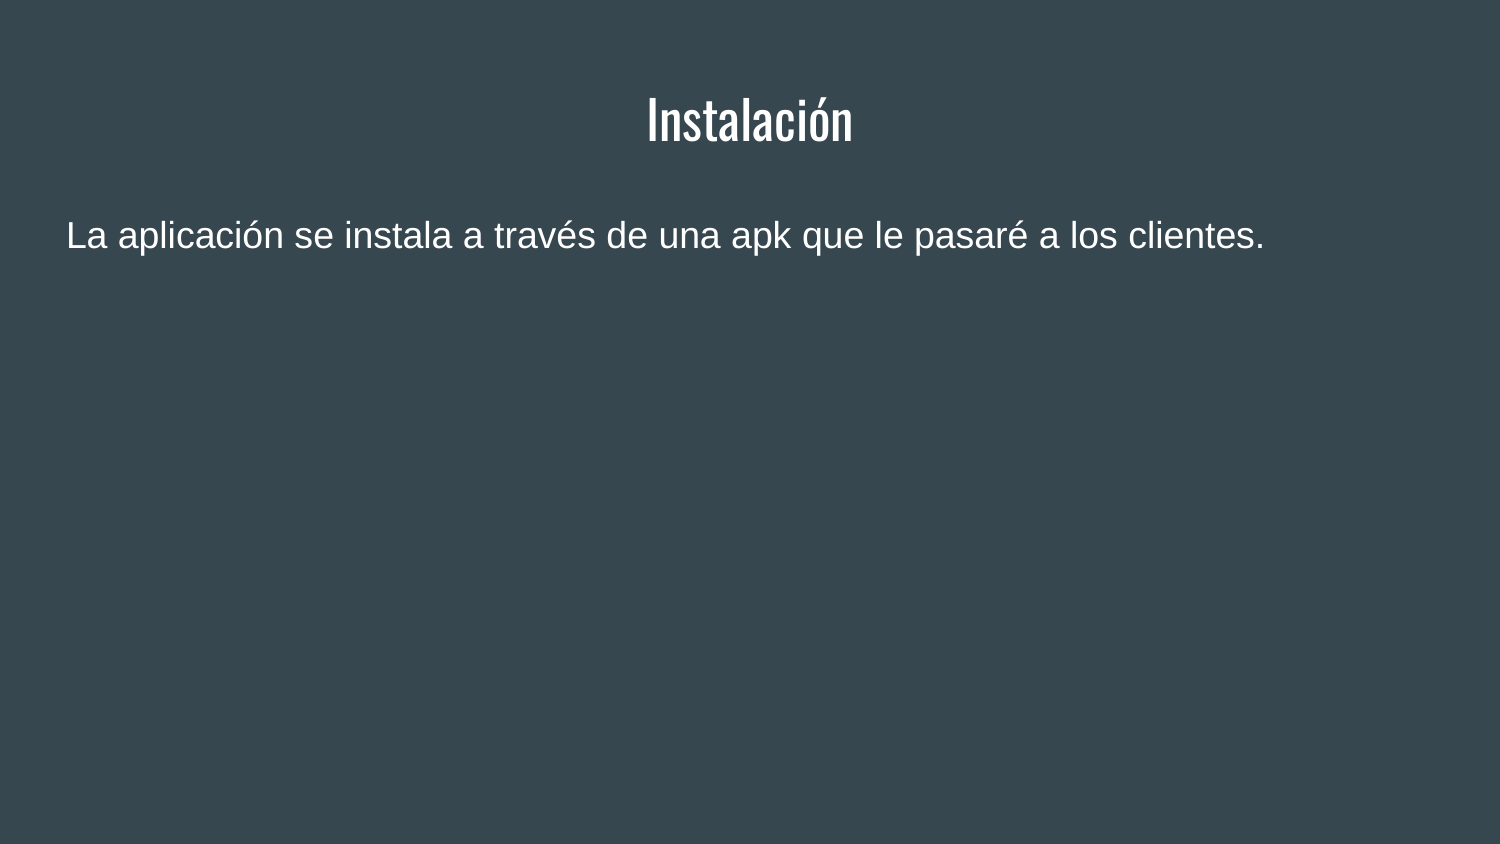

# Instalación
La aplicación se instala a través de una apk que le pasaré a los clientes.